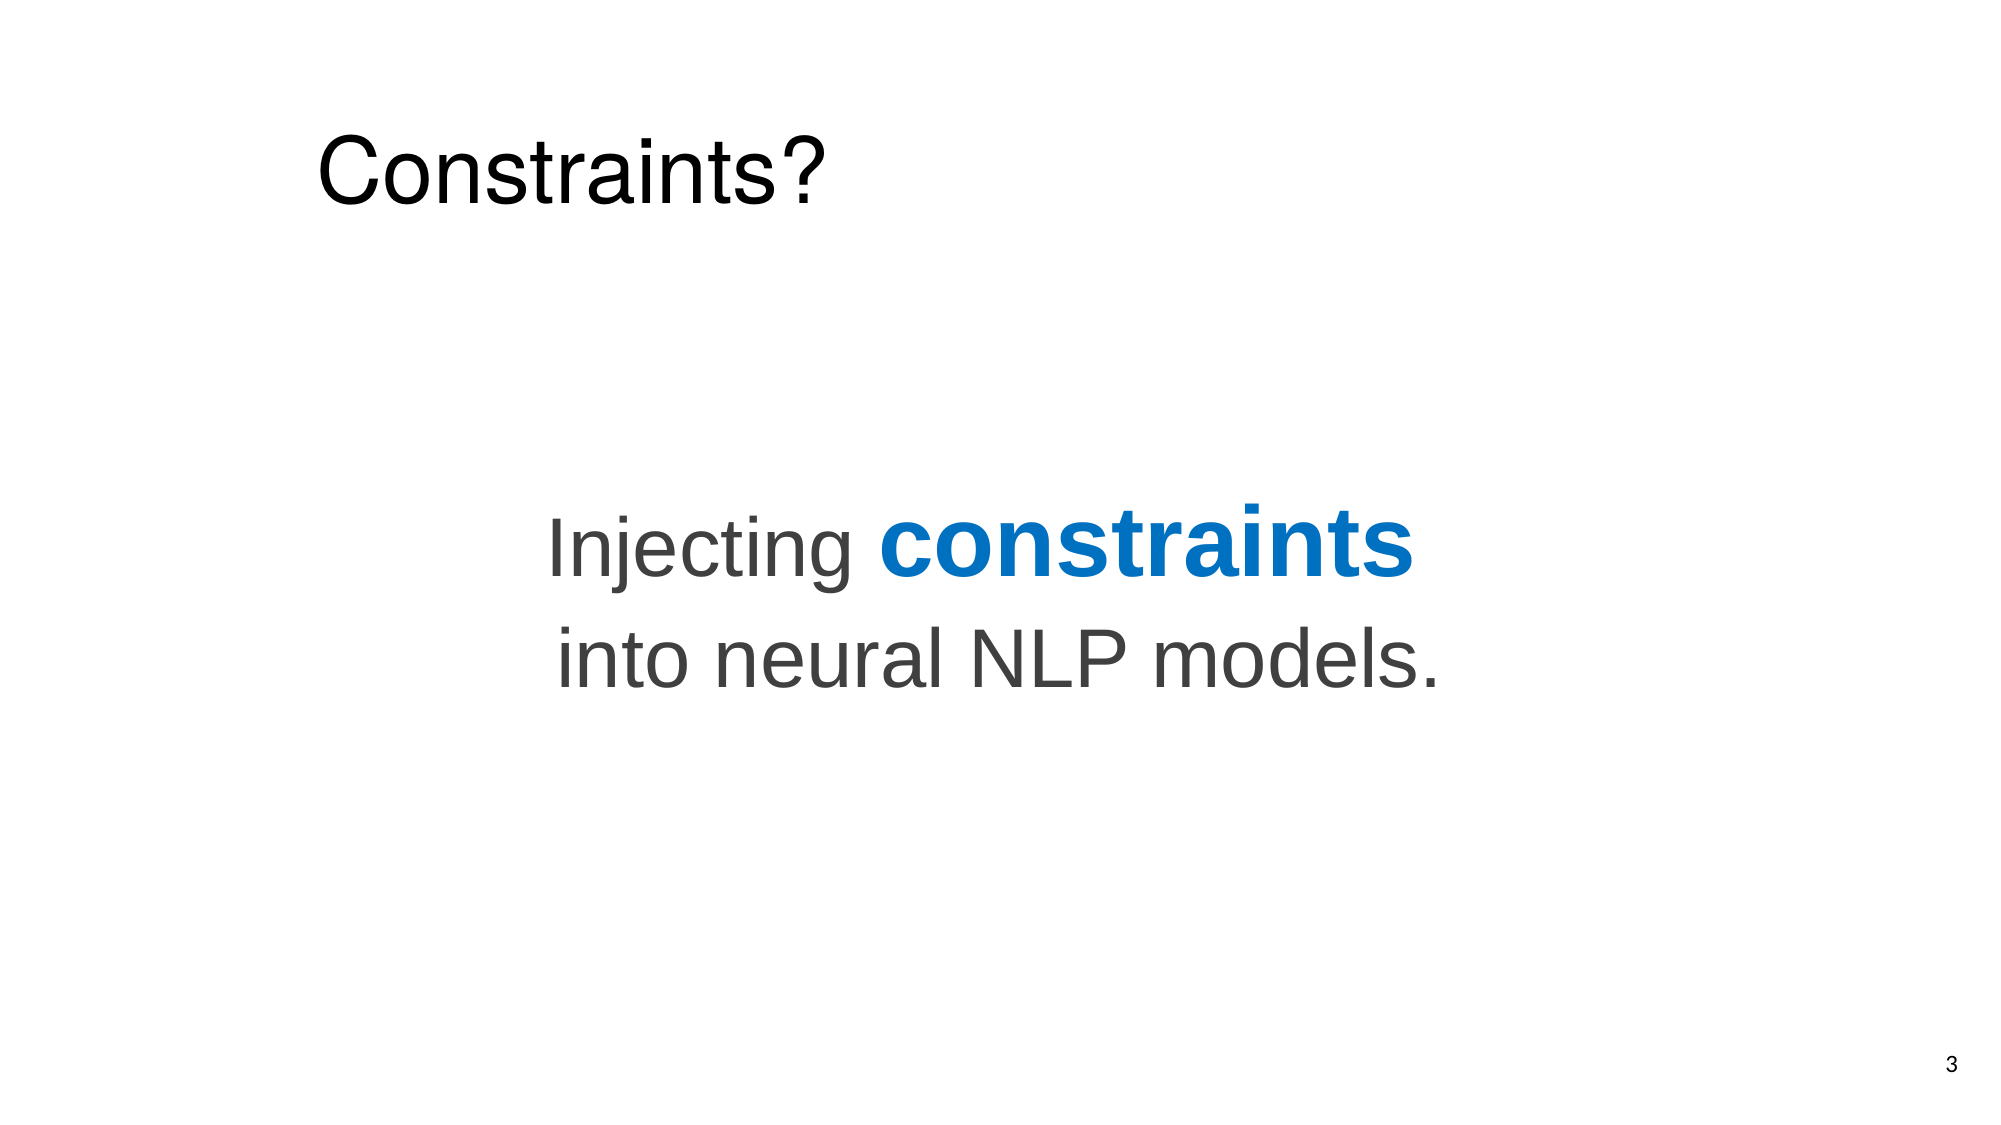

# Constraints?
Injecting constraints
into neural NLP models.

3